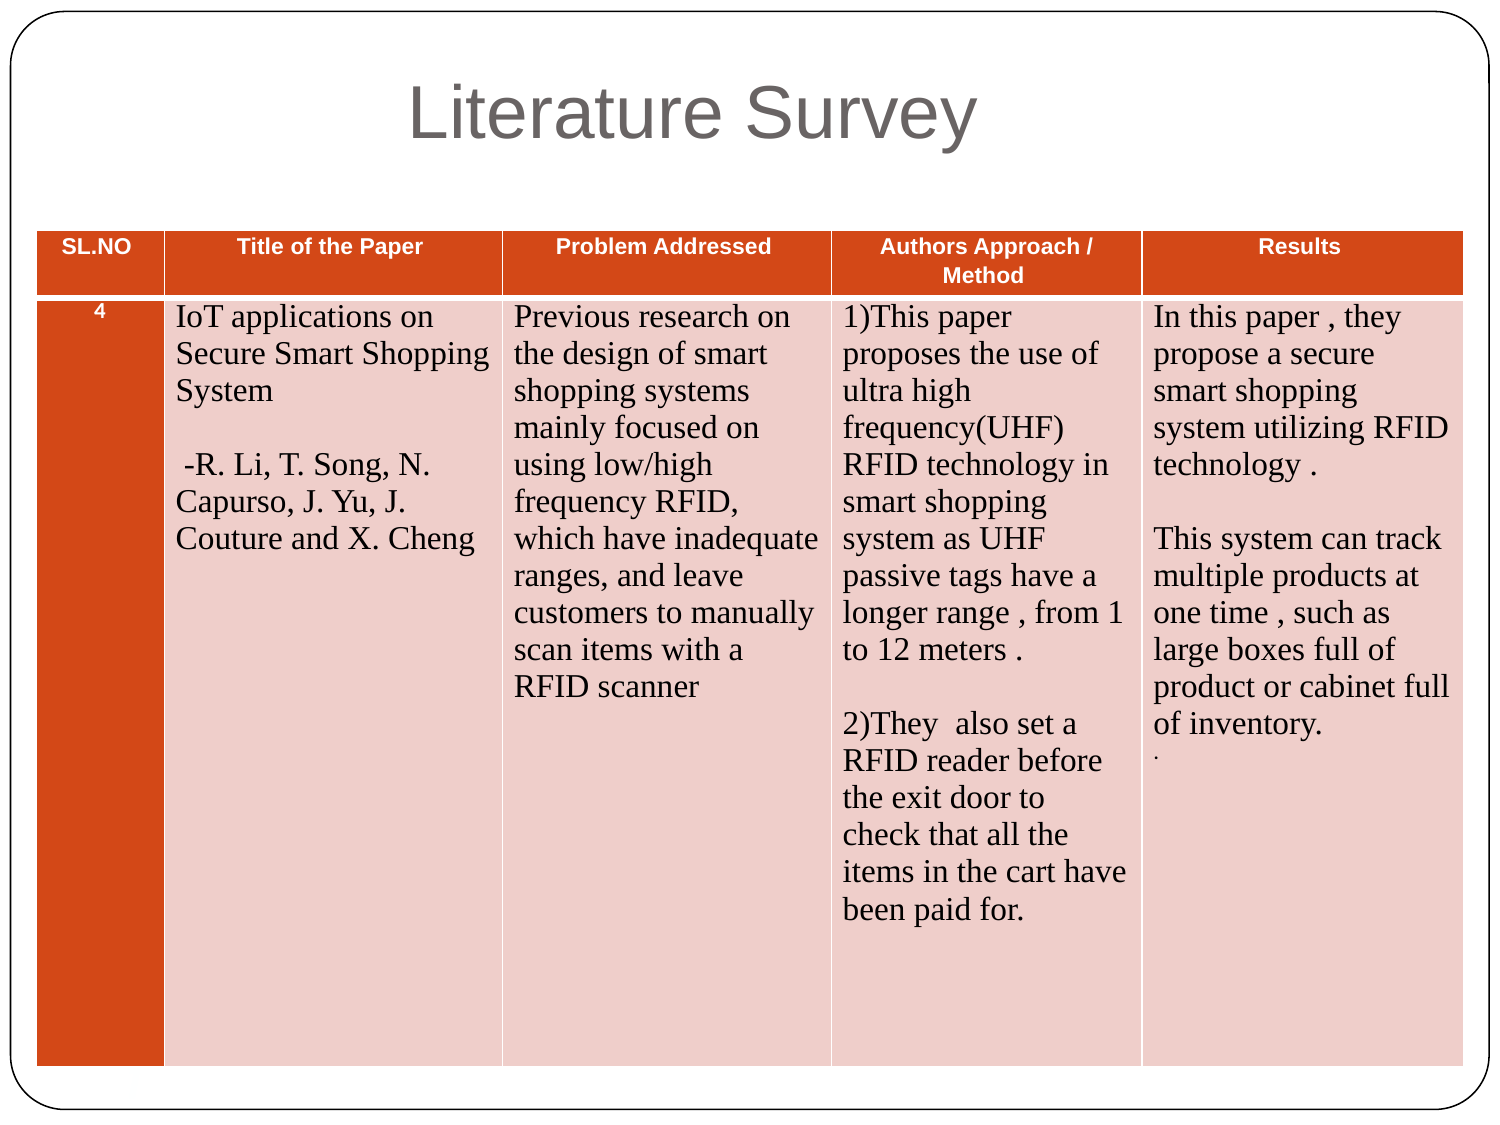

Literature Survey
| SL.NO | Title of the Paper | Problem Addressed | Authors Approach / Method | Results |
| --- | --- | --- | --- | --- |
| 4 | IoT applications on Secure Smart Shopping System -R. Li, T. Song, N. Capurso, J. Yu, J. Couture and X. Cheng | Previous research on the design of smart shopping systems mainly focused on using low/high frequency RFID, which have inadequate ranges, and leave customers to manually scan items with a RFID scanner | 1)This paper proposes the use of ultra high frequency(UHF) RFID technology in smart shopping system as UHF passive tags have a longer range , from 1 to 12 meters . 2)They also set a RFID reader before the exit door to check that all the items in the cart have been paid for. | In this paper , they propose a secure smart shopping system utilizing RFID technology . This system can track multiple products at one time , such as large boxes full of product or cabinet full of inventory. . |
1